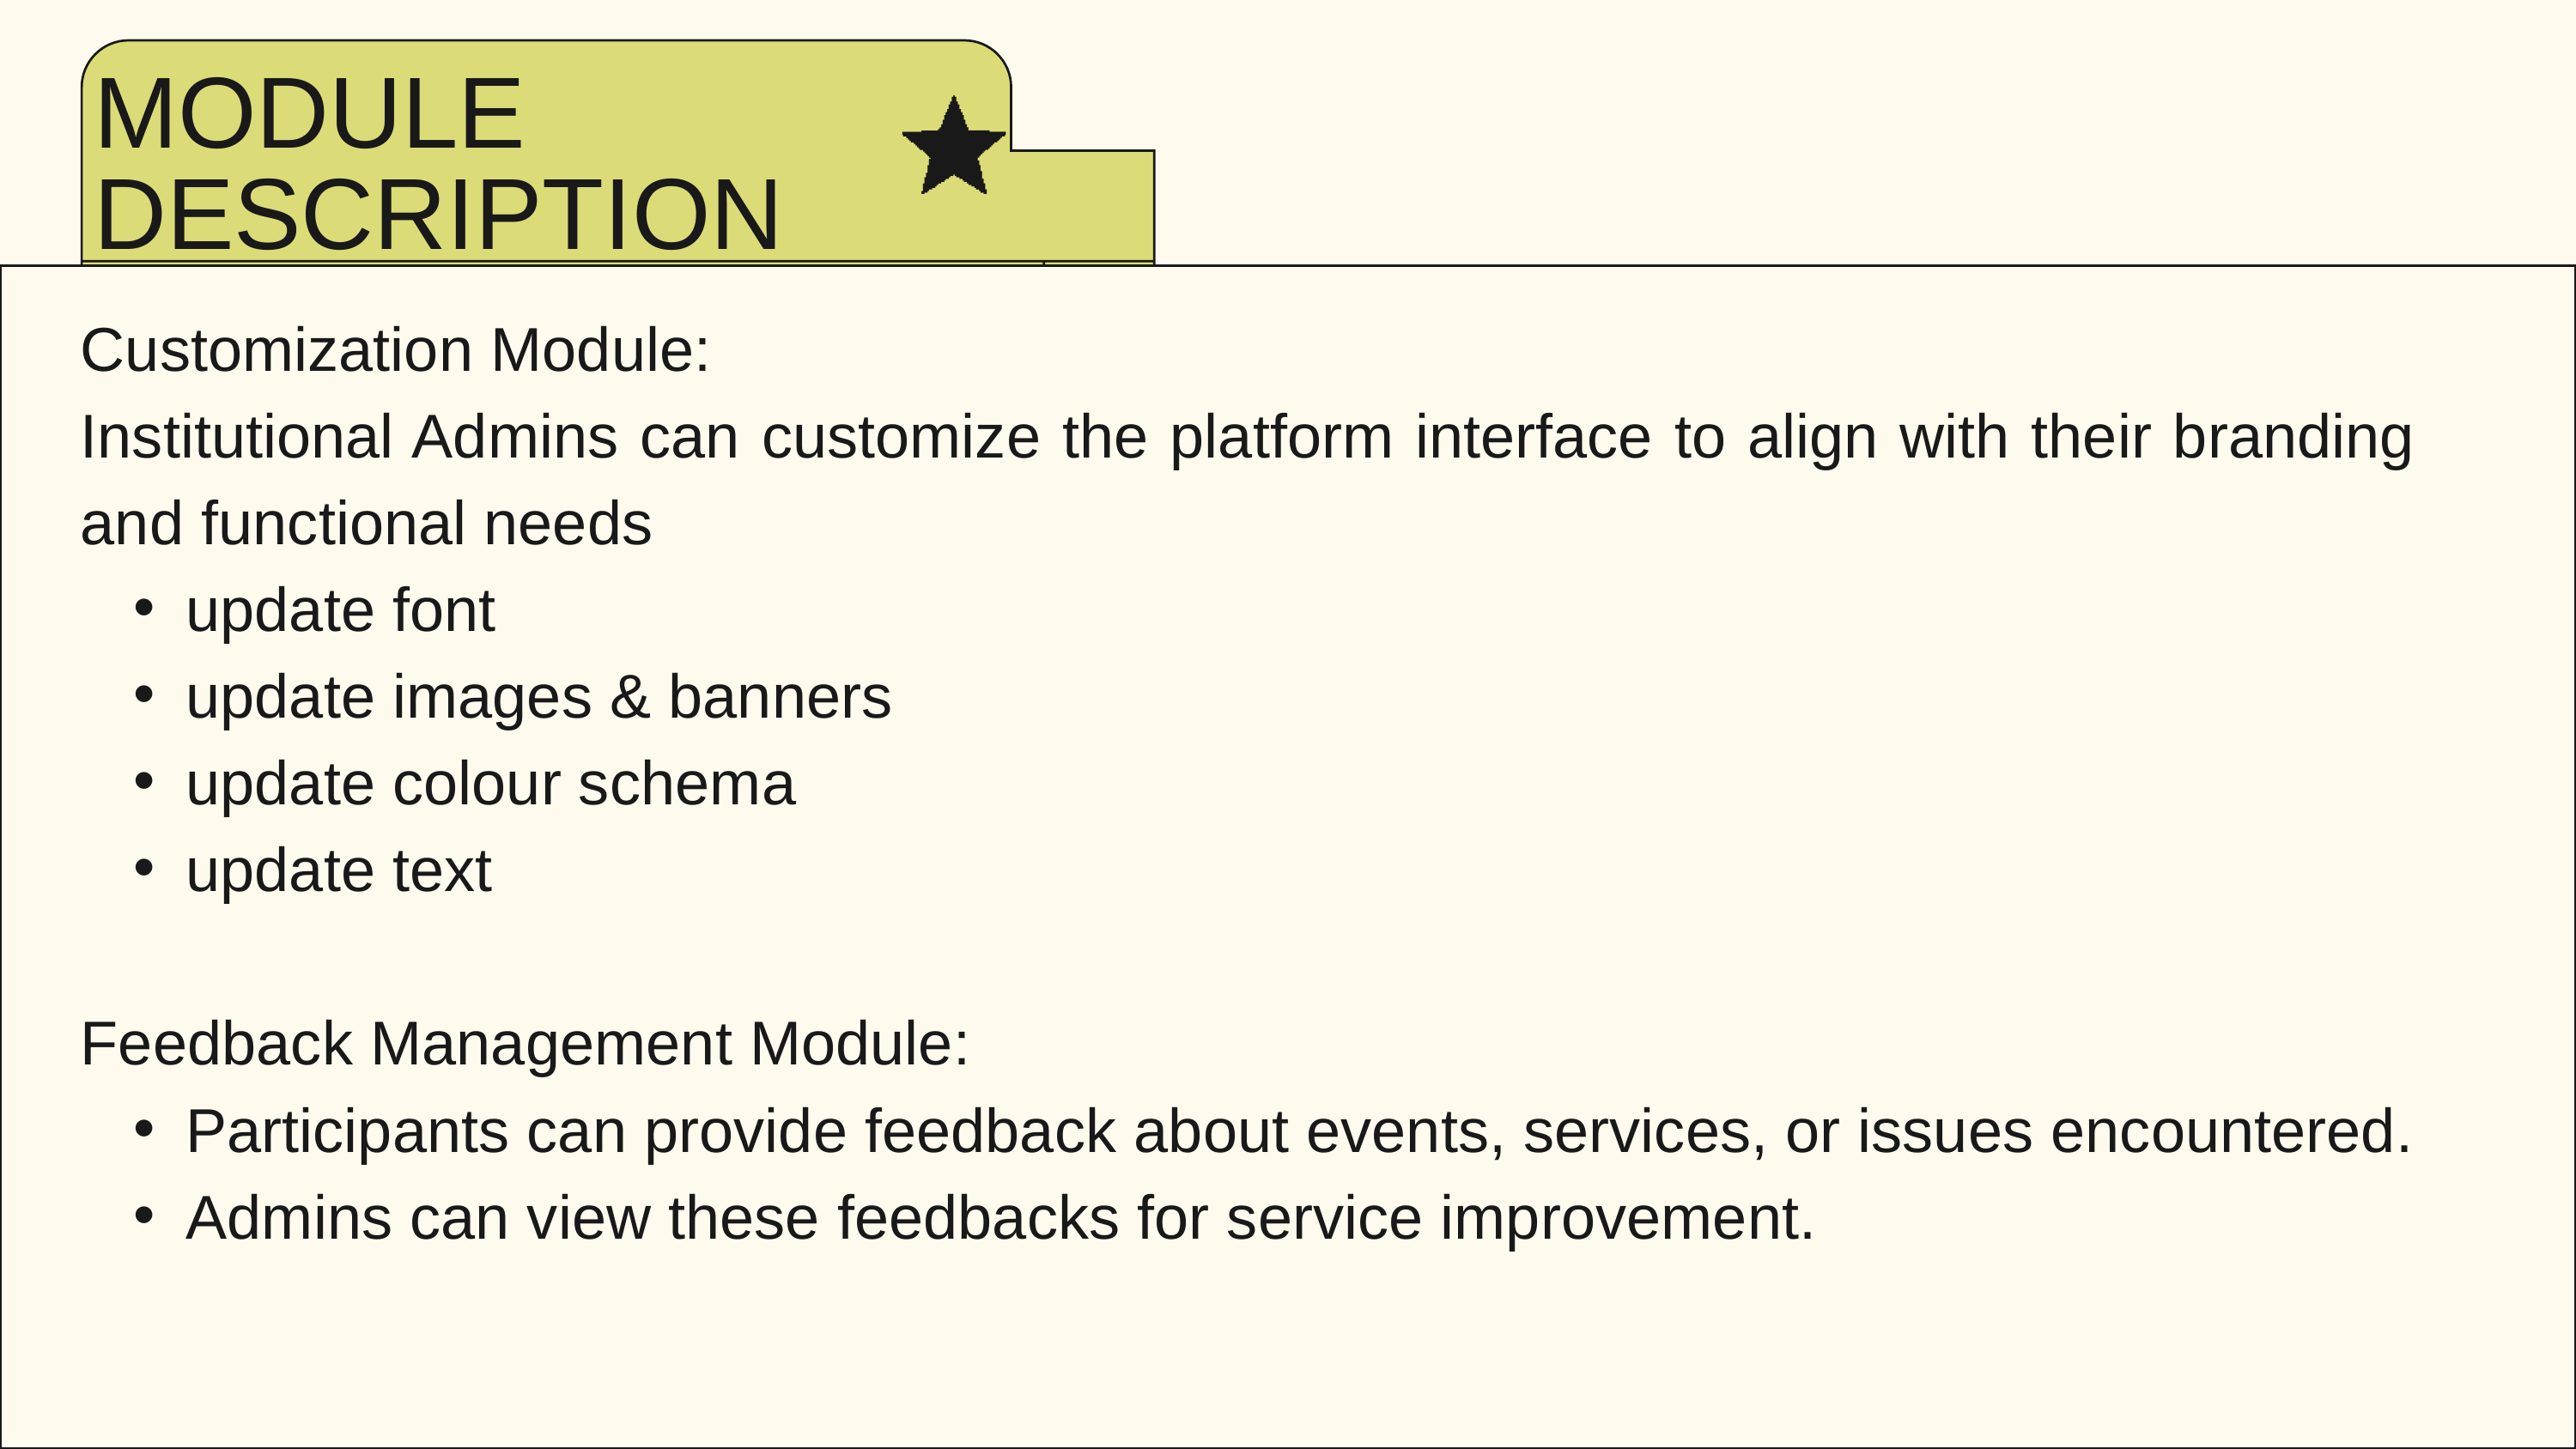

MODULE DESCRIPTION

Customization Module:
Institutional Admins can customize the platform interface to align with their branding and functional needs
update font
update images & banners
update colour schema
update text

Feedback Management Module:
Participants can provide feedback about events, services, or issues encountered.
Admins can view these feedbacks for service improvement.